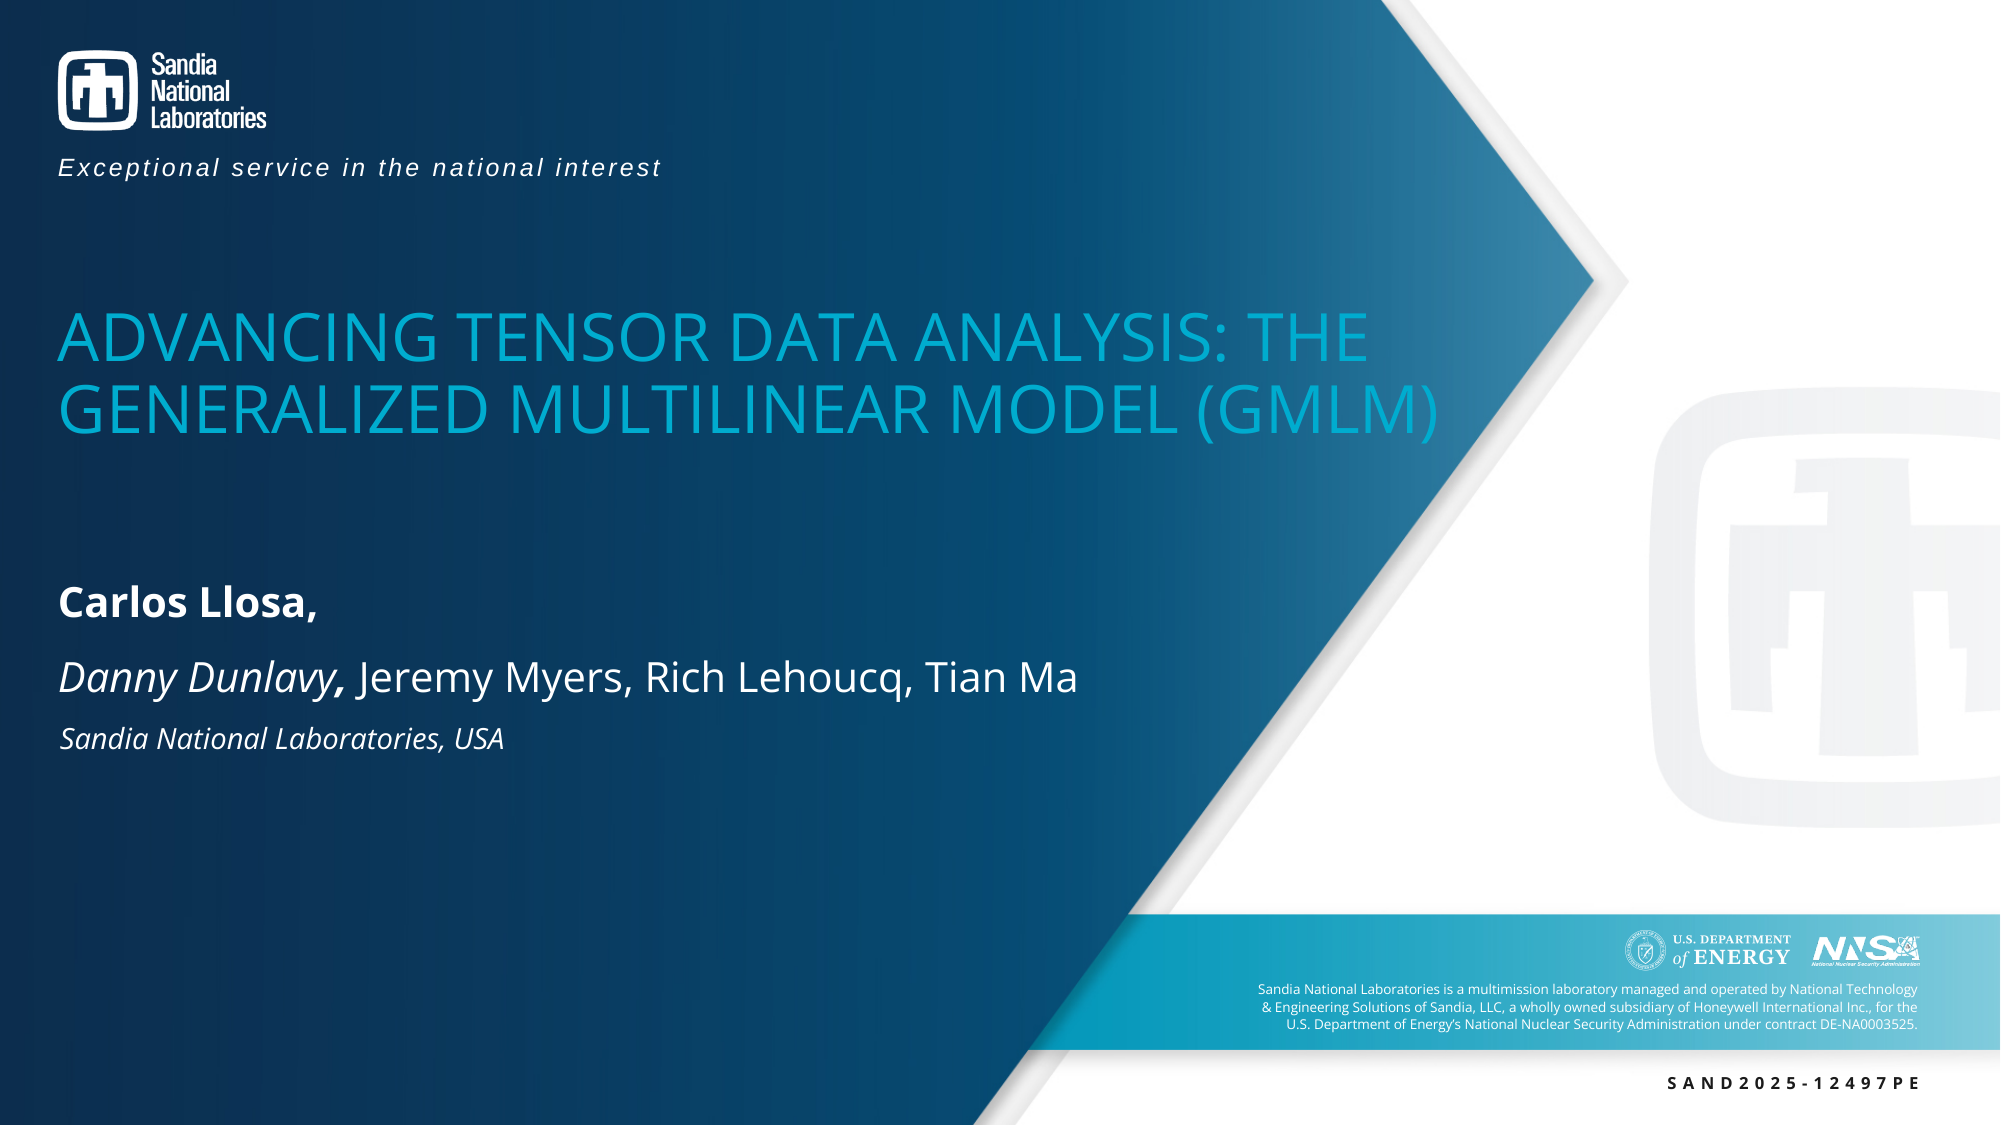

# Advancing Tensor Data Analysis: The Generalized Multilinear Model (GMLM)
Carlos Llosa,
Danny Dunlavy, Jeremy Myers, Rich Lehoucq, Tian Ma
Sandia National Laboratories, USA
SAND2025-12497PE